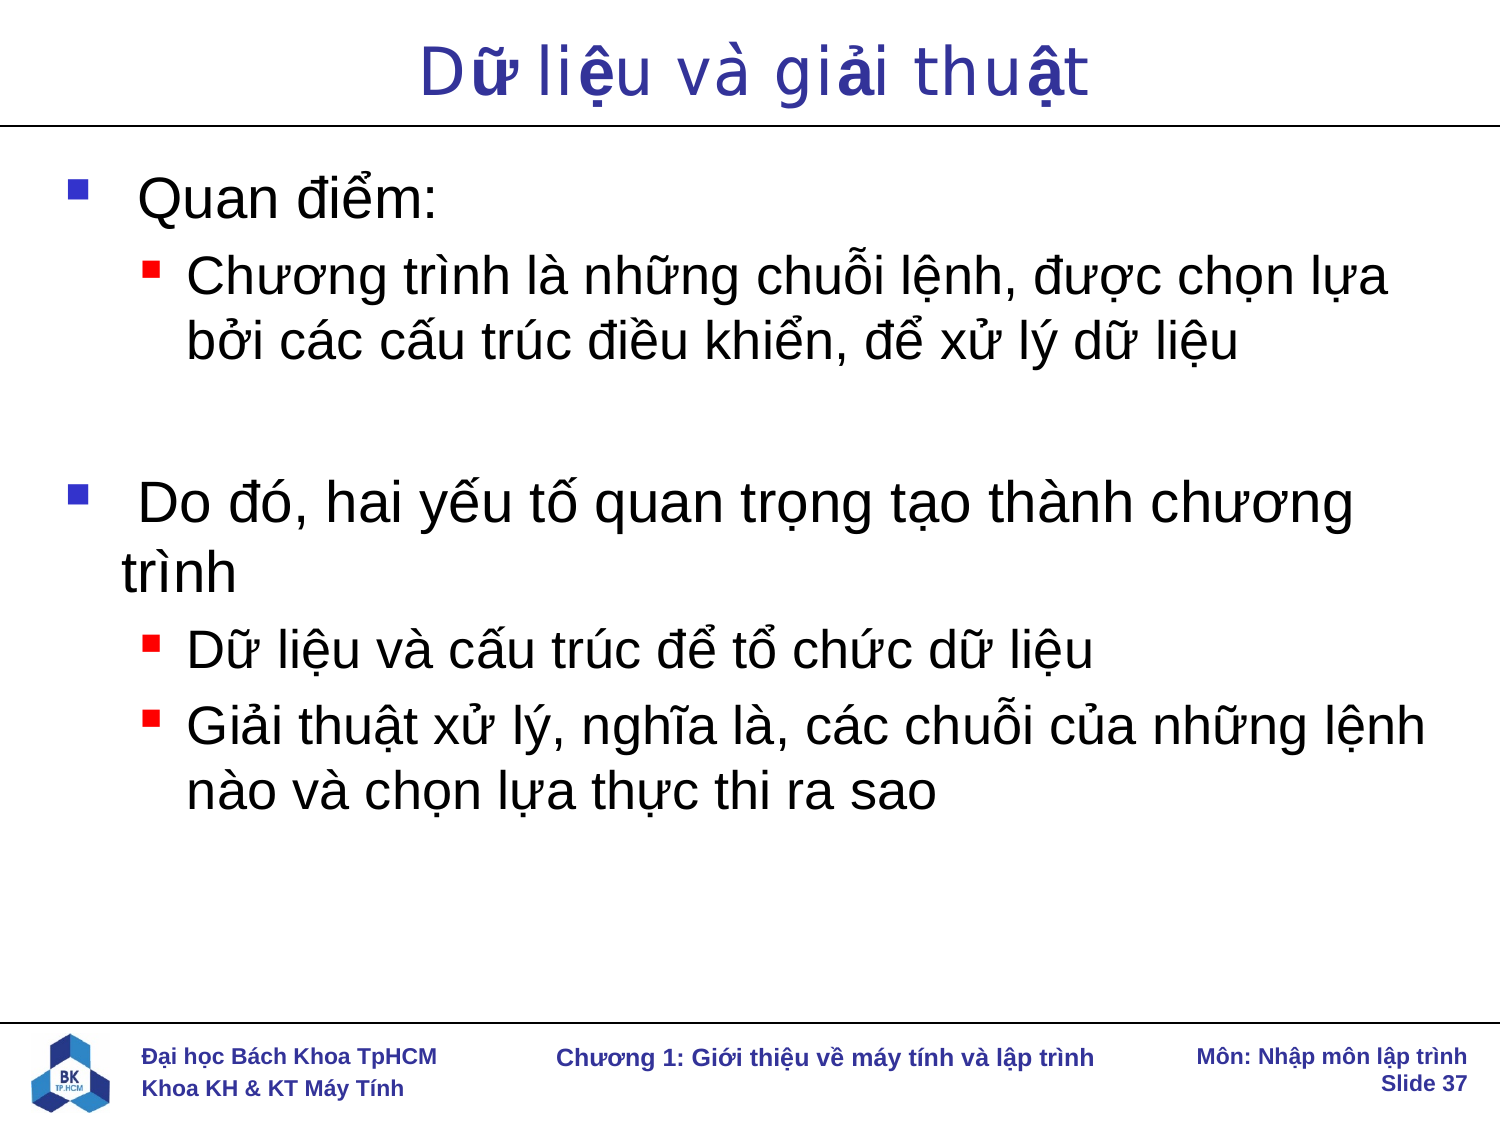

# Dữ liệu và giải thuật
 Quan điểm:
Chương trình là những chuỗi lệnh, được chọn lựa bởi các cấu trúc điều khiển, để xử lý dữ liệu

 Do đó, hai yếu tố quan trọng tạo thành chương trình
Dữ liệu và cấu trúc để tổ chức dữ liệu
Giải thuật xử lý, nghĩa là, các chuỗi của những lệnh nào và chọn lựa thực thi ra sao